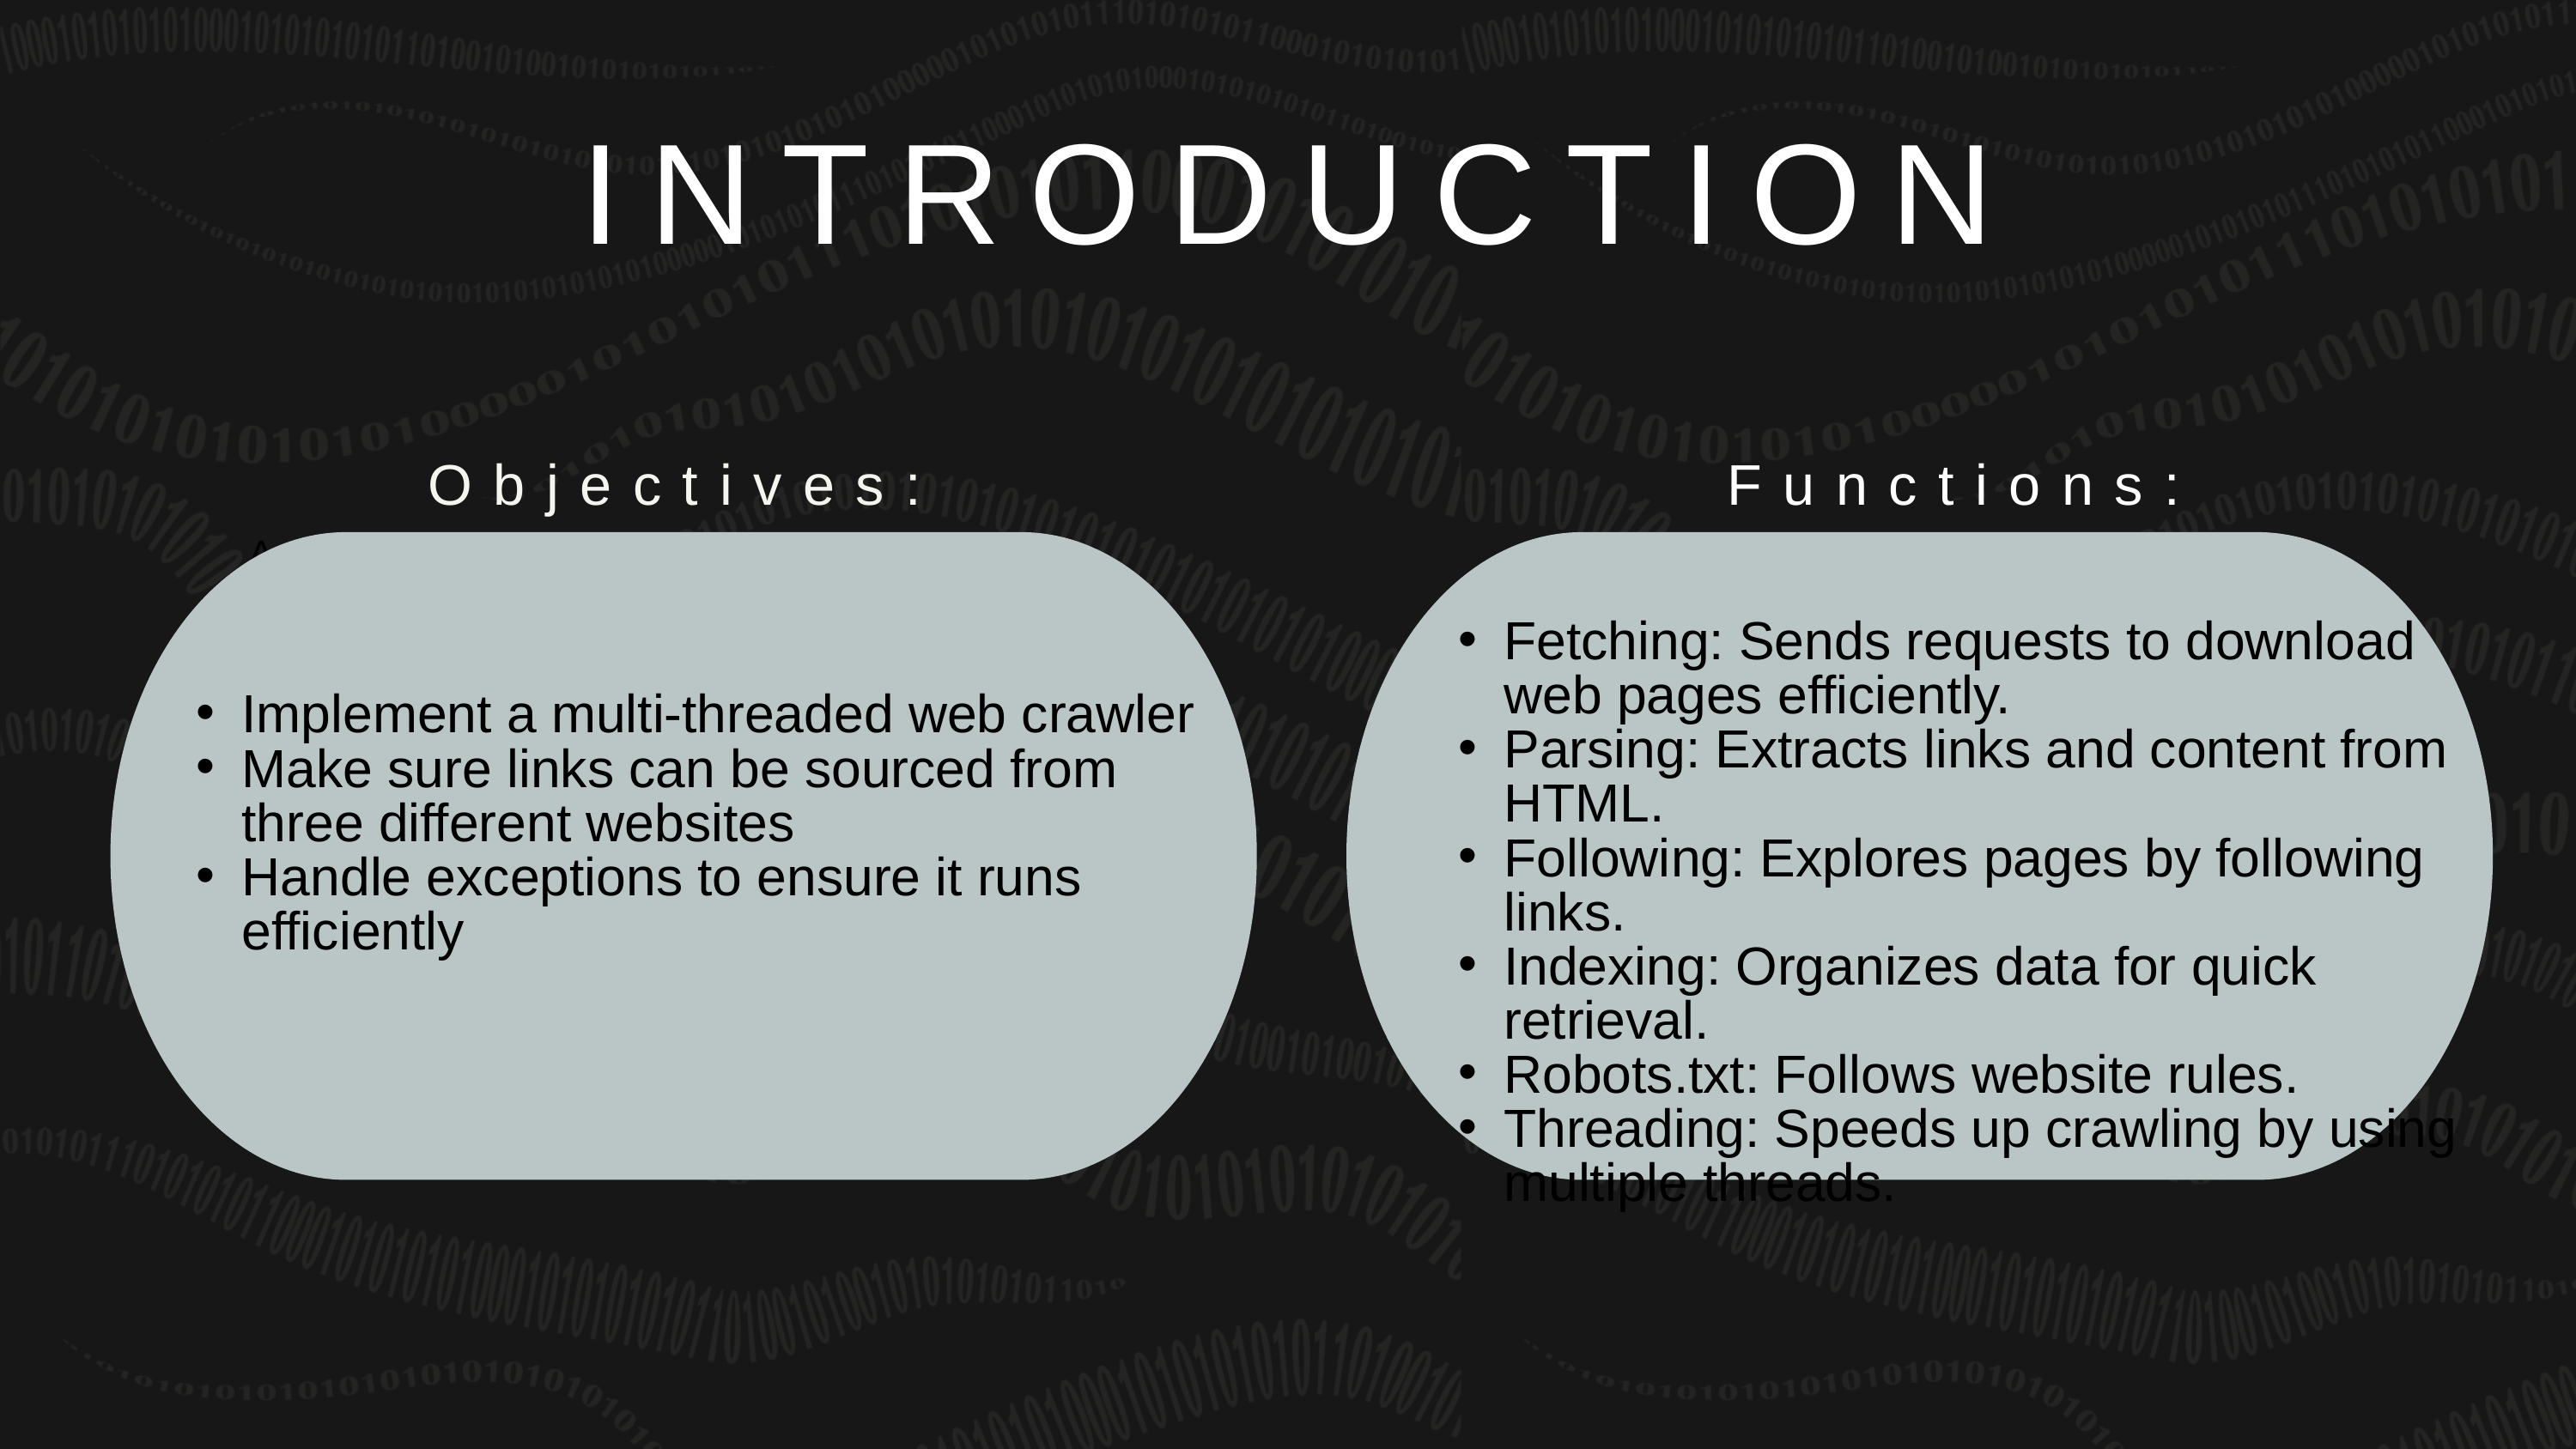

INTRODUCTION
Objectives:
Functions:

A web crawler is a computer program that's used to search and automatically index website content and other information over the internet. It downloads content from the internet and indexes it. The main purpose is to learn about the different web pages on the internet.
Fetching: Sends requests to download web pages efficiently.
Parsing: Extracts links and content from HTML.
Following: Explores pages by following links.
Indexing: Organizes data for quick retrieval.
Robots.txt: Follows website rules.
Threading: Speeds up crawling by using multiple threads.
Implement a multi-threaded web crawler
Make sure links can be sourced from three different websites
Handle exceptions to ensure it runs efficiently